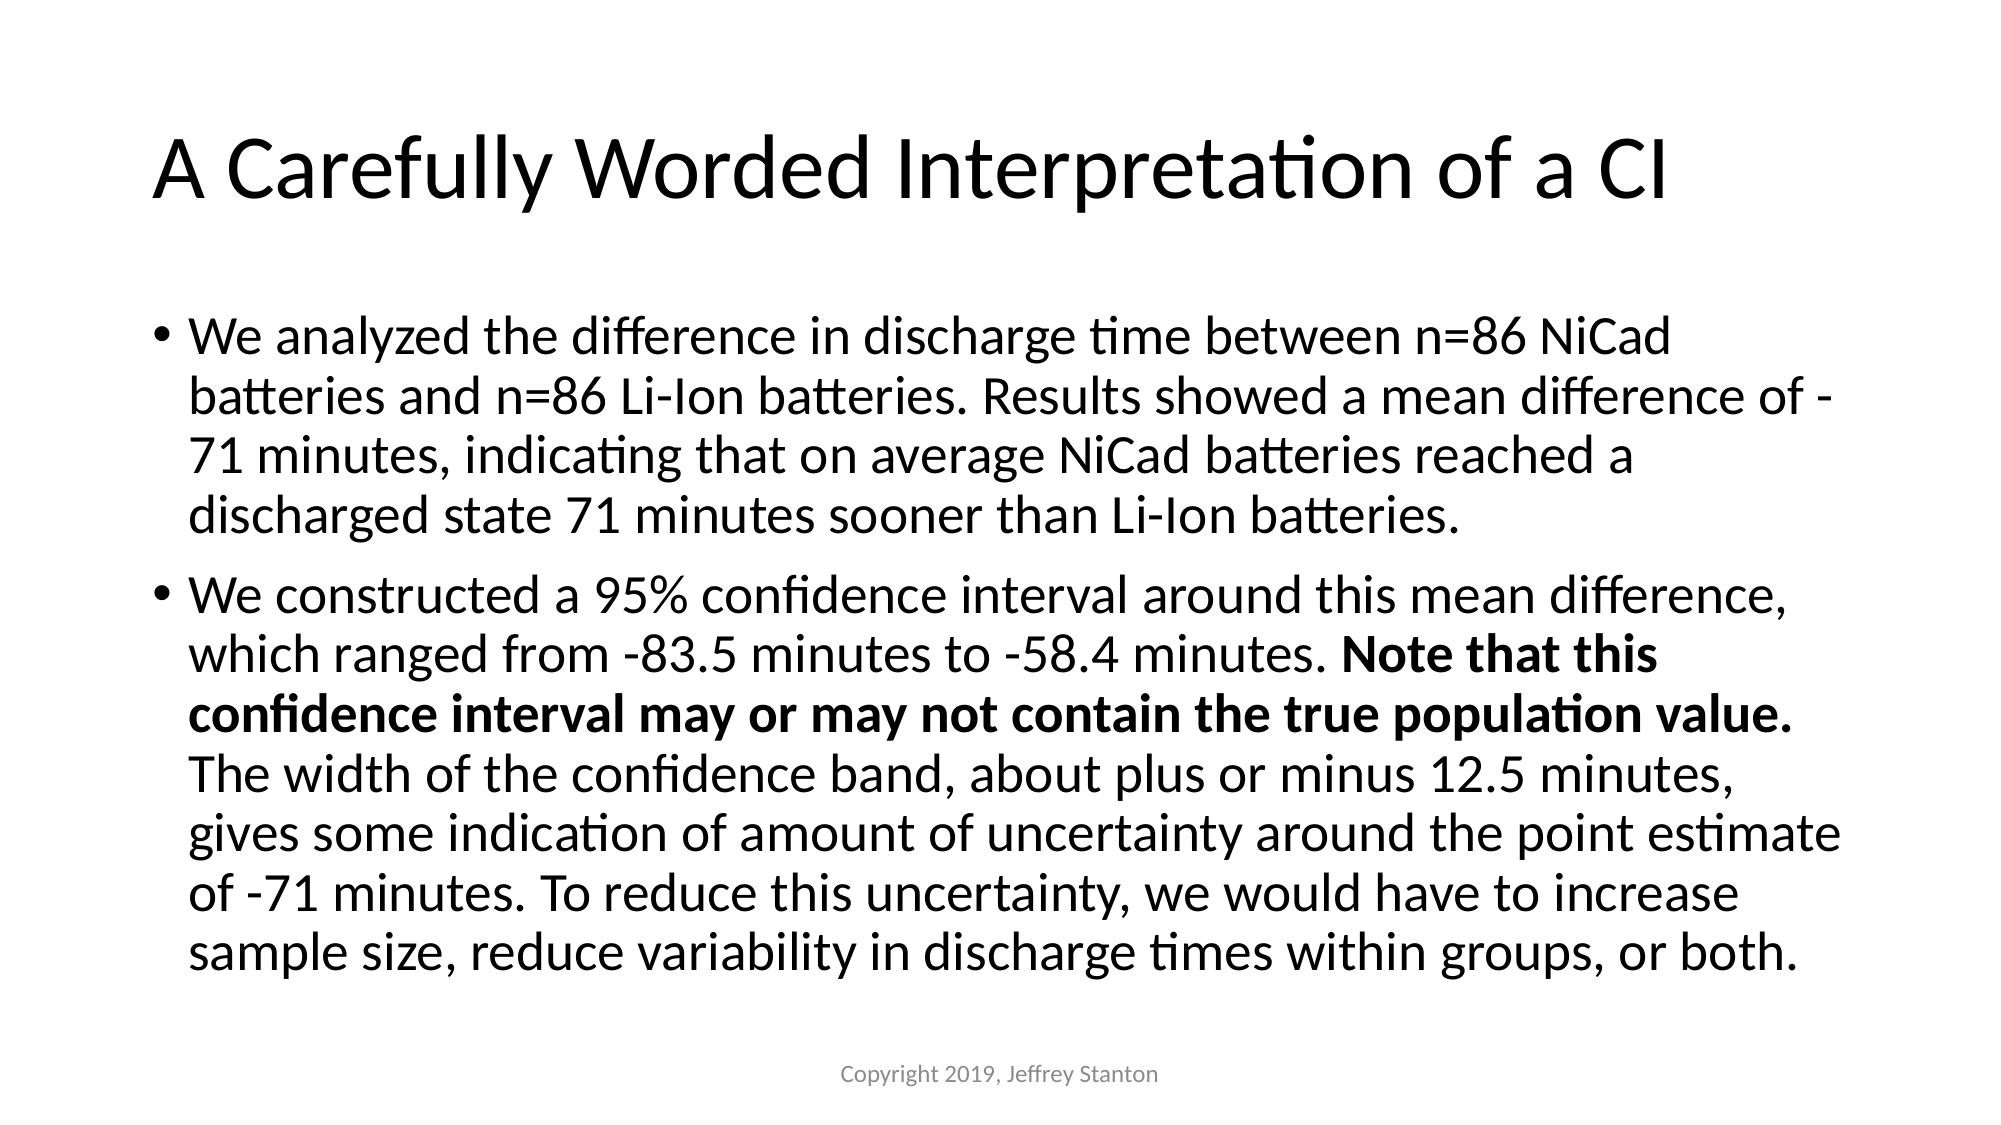

# A Carefully Worded Interpretation of a CI
We analyzed the difference in discharge time between n=86 NiCad batteries and n=86 Li-Ion batteries. Results showed a mean difference of -71 minutes, indicating that on average NiCad batteries reached a discharged state 71 minutes sooner than Li-Ion batteries.
We constructed a 95% confidence interval around this mean difference, which ranged from -83.5 minutes to -58.4 minutes. Note that this confidence interval may or may not contain the true population value. The width of the confidence band, about plus or minus 12.5 minutes, gives some indication of amount of uncertainty around the point estimate of -71 minutes. To reduce this uncertainty, we would have to increase sample size, reduce variability in discharge times within groups, or both.

Copyright 2019, Jeffrey Stanton